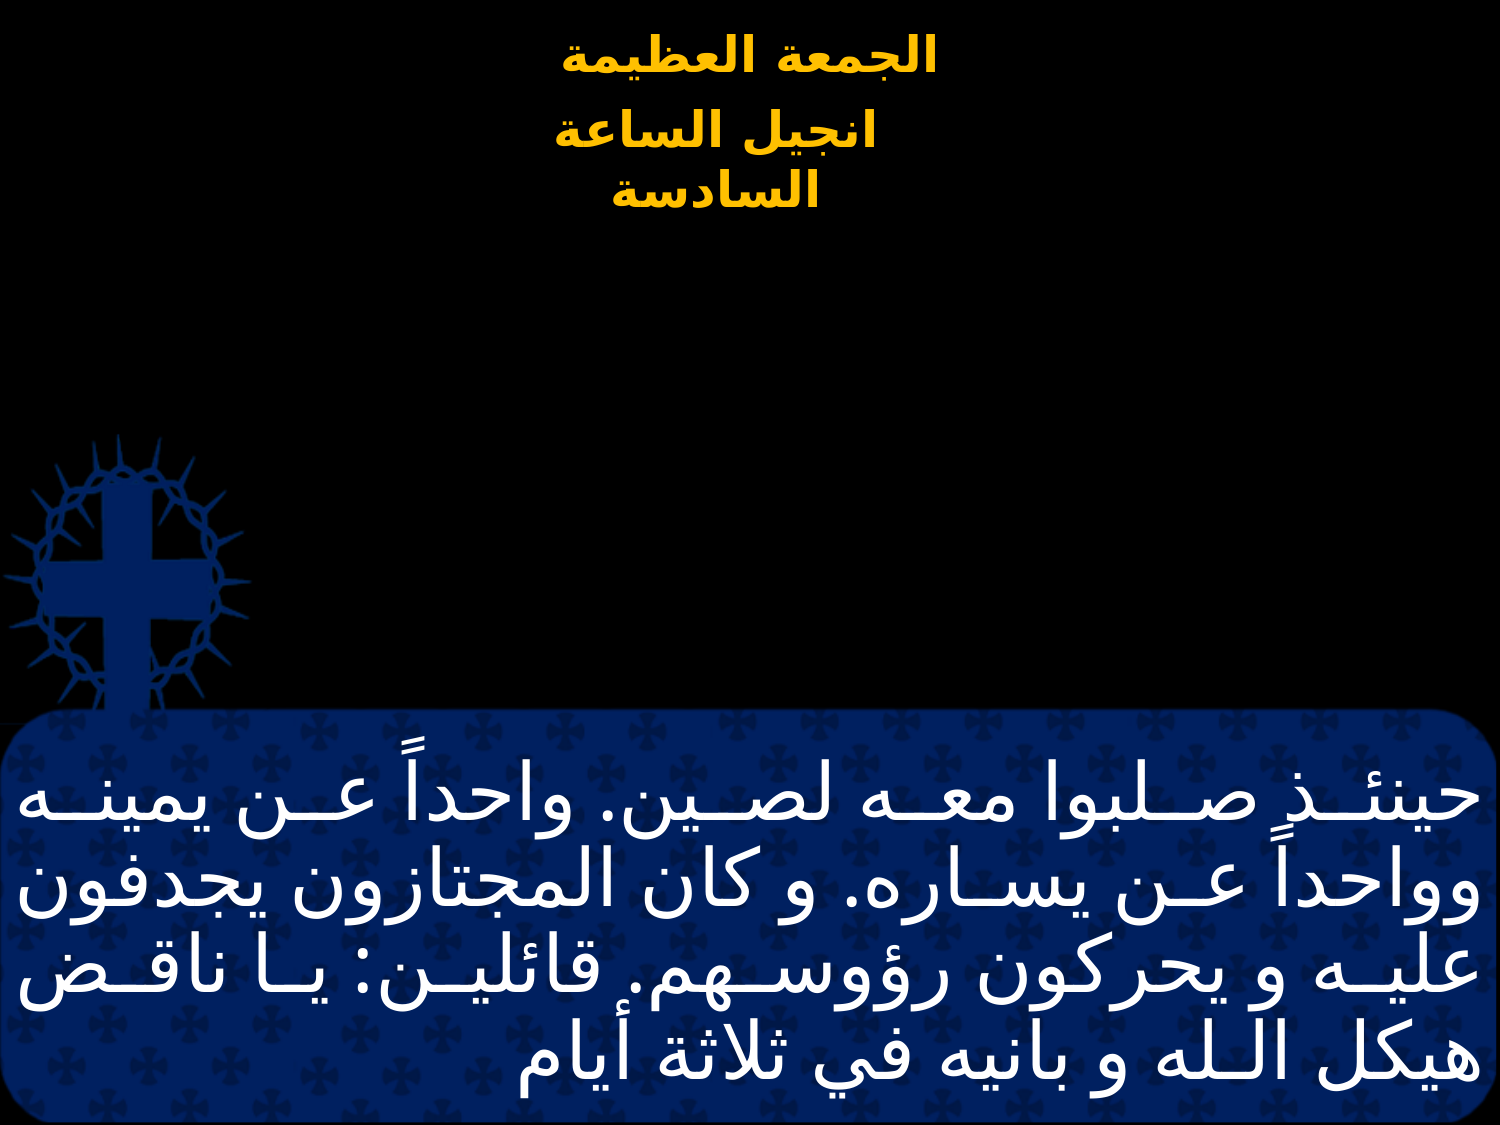

# حينئذ صلبوا معه لصين. واحداً عن يمينه وواحداً عن يساره. و كان المجتازون يجدفون عليه و يحركون رؤوسهم. قائلين: يا ناقض هيكل الـله و بانيه في ثلاثة أيام